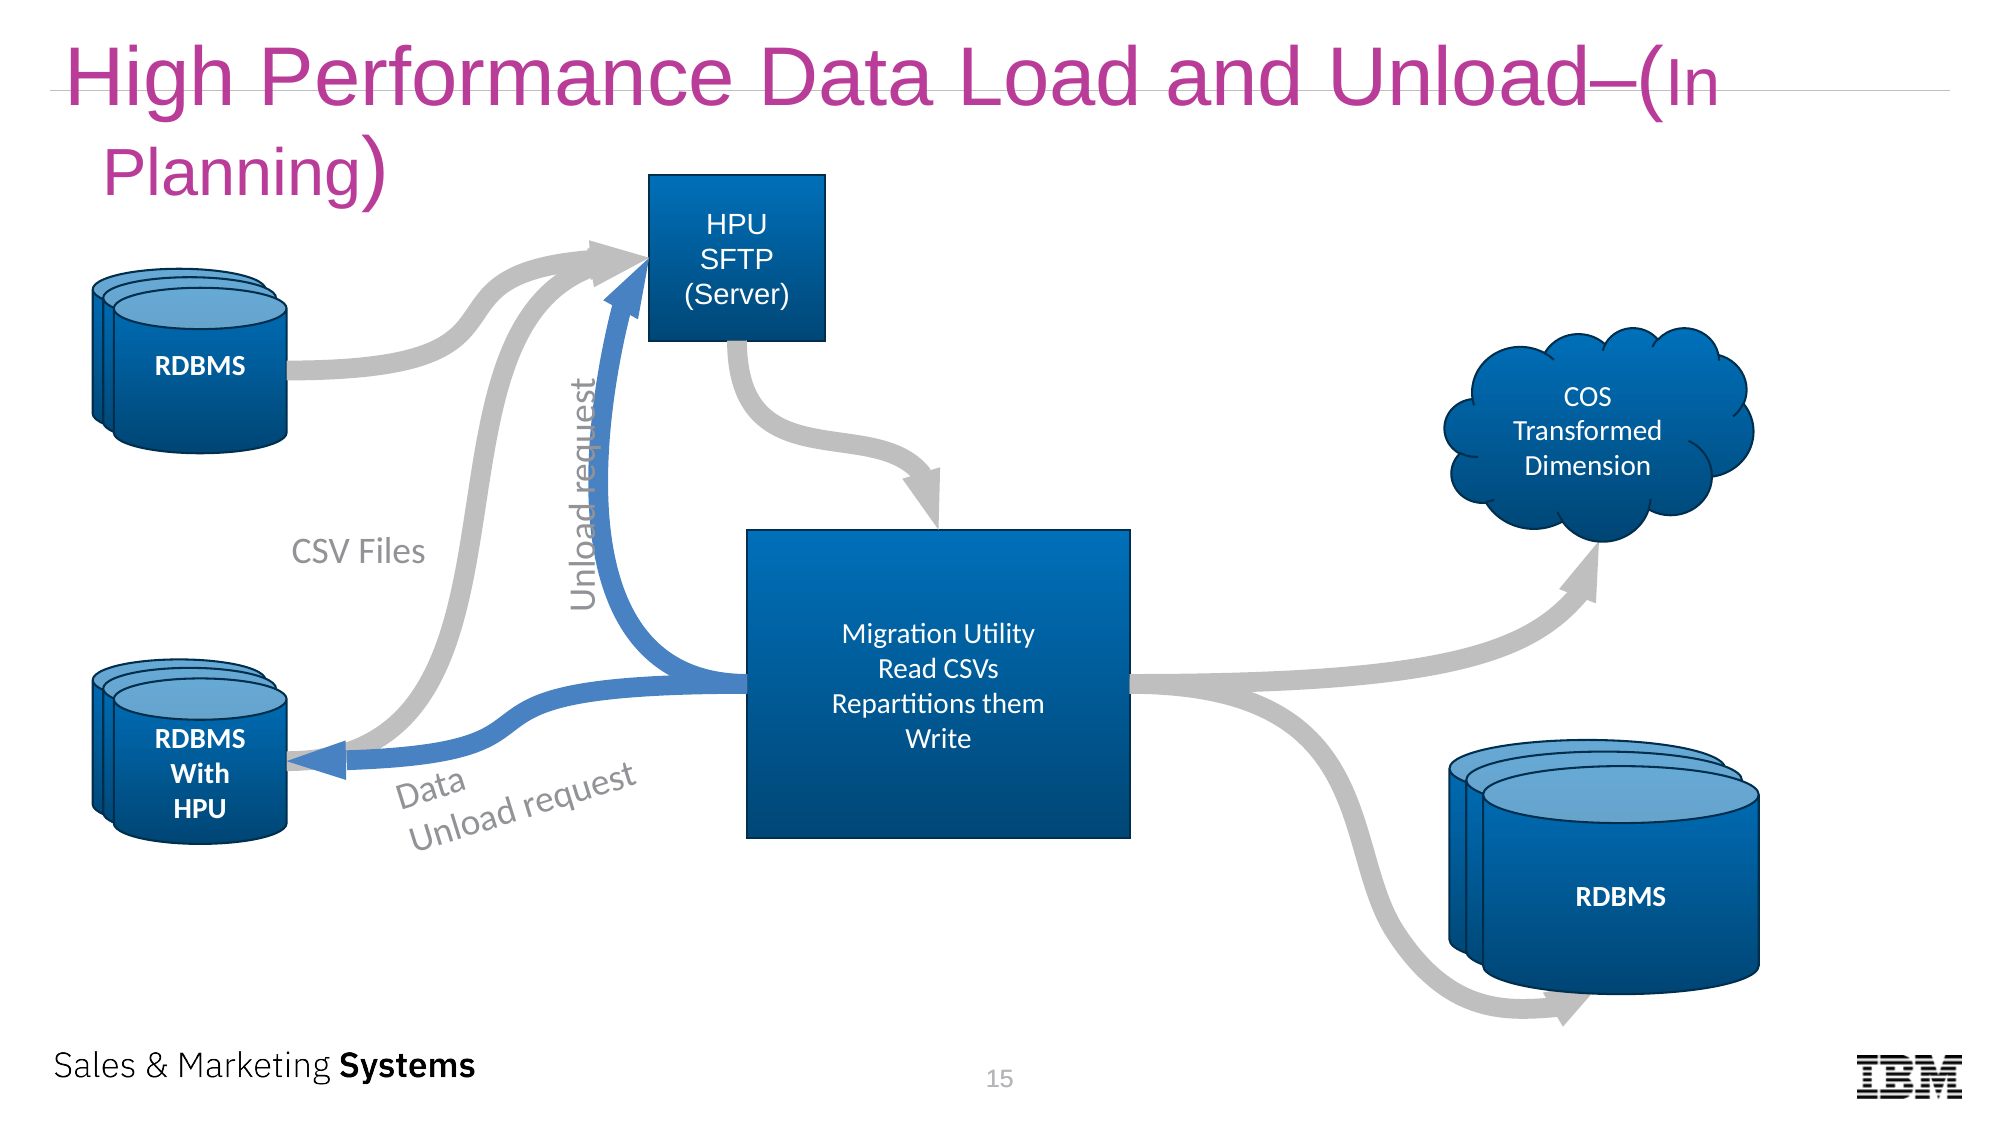

High Performance Data Load and Unload–(In Planning)
HPU
SFTP
(Server)
RDBMS
RDBMS
RDBMS

COS
Transformed Dimension
 Unload request
CSV Files
Migration Utility
Read CSVs
Repartitions them
Write
RDBMS
RDBMS
RDBMS
With
HPU
Data
Unload request
RDBMS
RDBMS
RDBMS
15
15